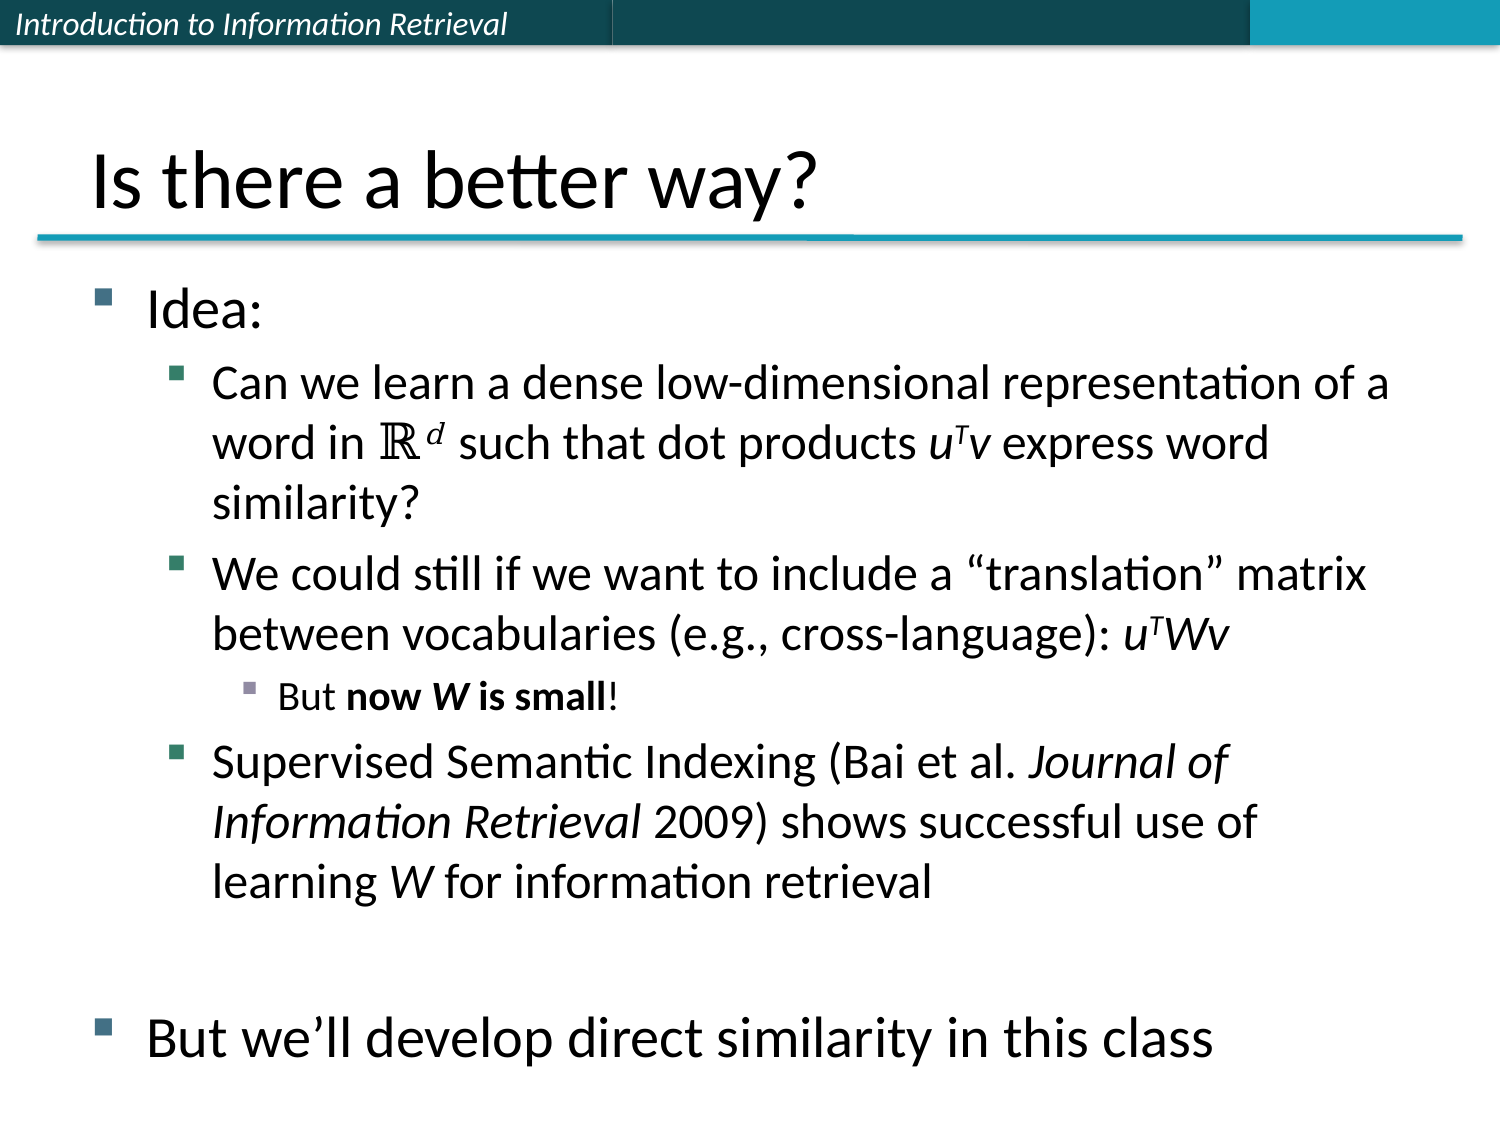

# Is there a better way?
Idea:
Can we learn a dense low-dimensional representation of a word in ℝd such that dot products uTv express word similarity?
We could still if we want to include a “translation” matrix between vocabularies (e.g., cross-language): uTWv
But now W is small!
Supervised Semantic Indexing (Bai et al. Journal of Information Retrieval 2009) shows successful use of learning W for information retrieval

But we’ll develop direct similarity in this class